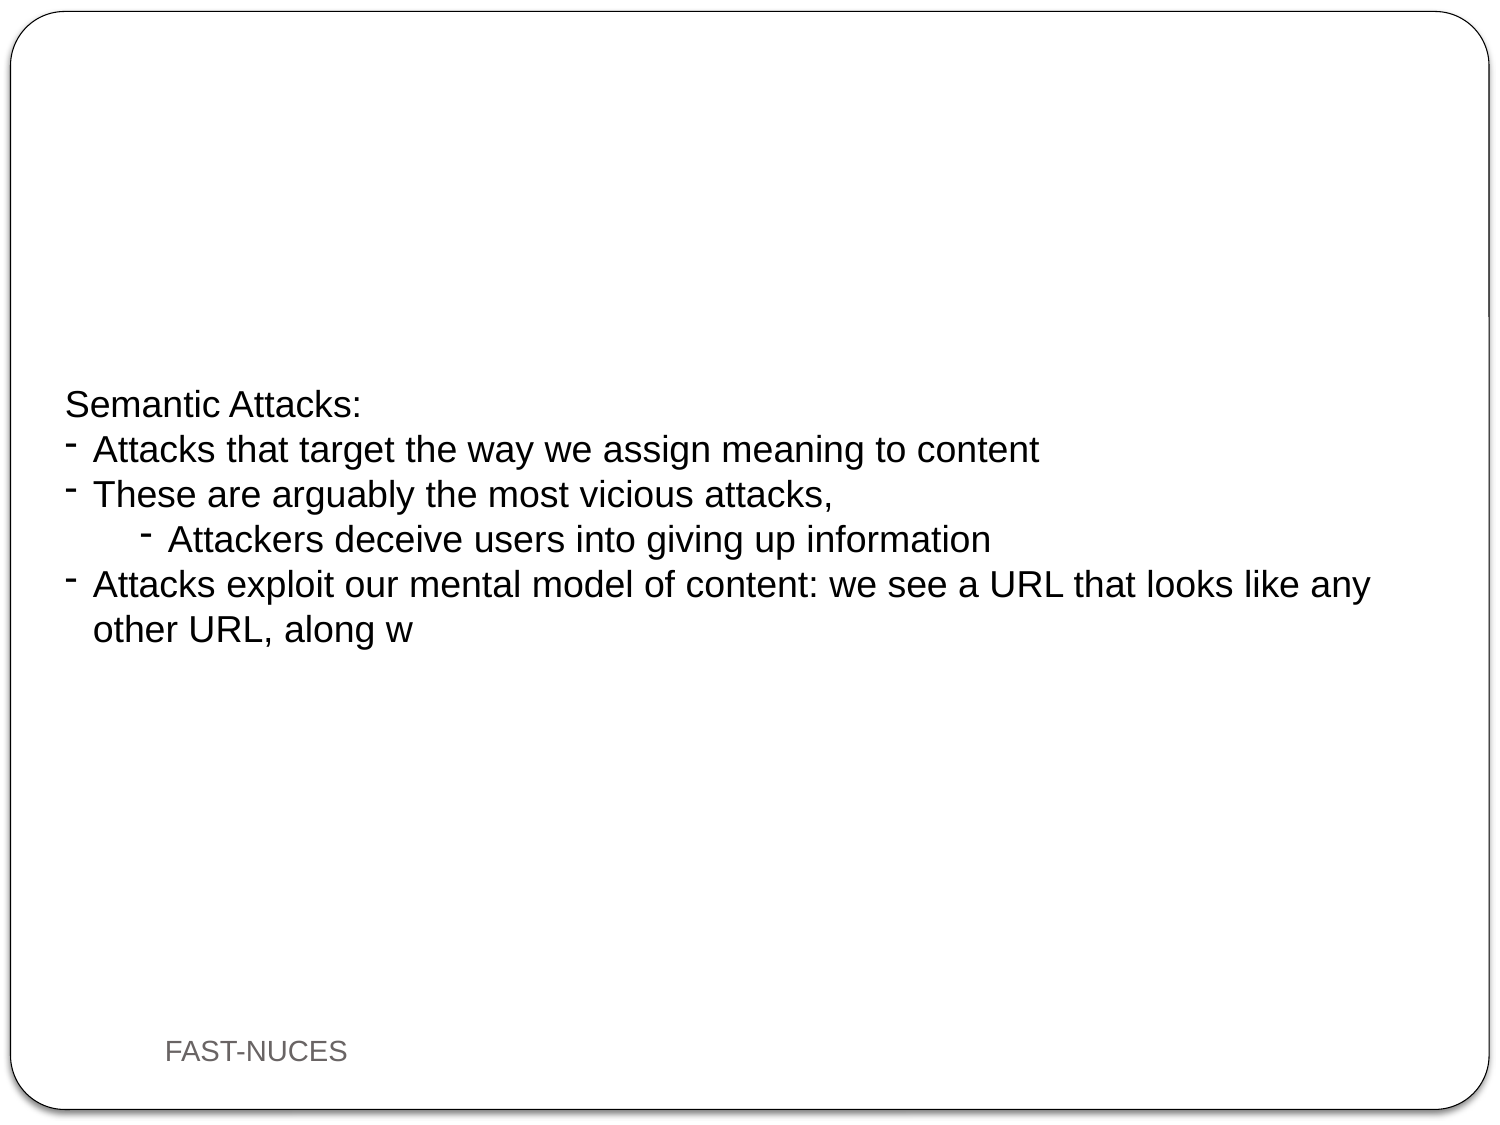

Semantic Attacks:
Attacks that target the way we assign meaning to content
These are arguably the most vicious attacks,
Attackers deceive users into giving up information
Attacks exploit our mental model of content: we see a URL that looks like any other URL, along w
FAST-NUCES